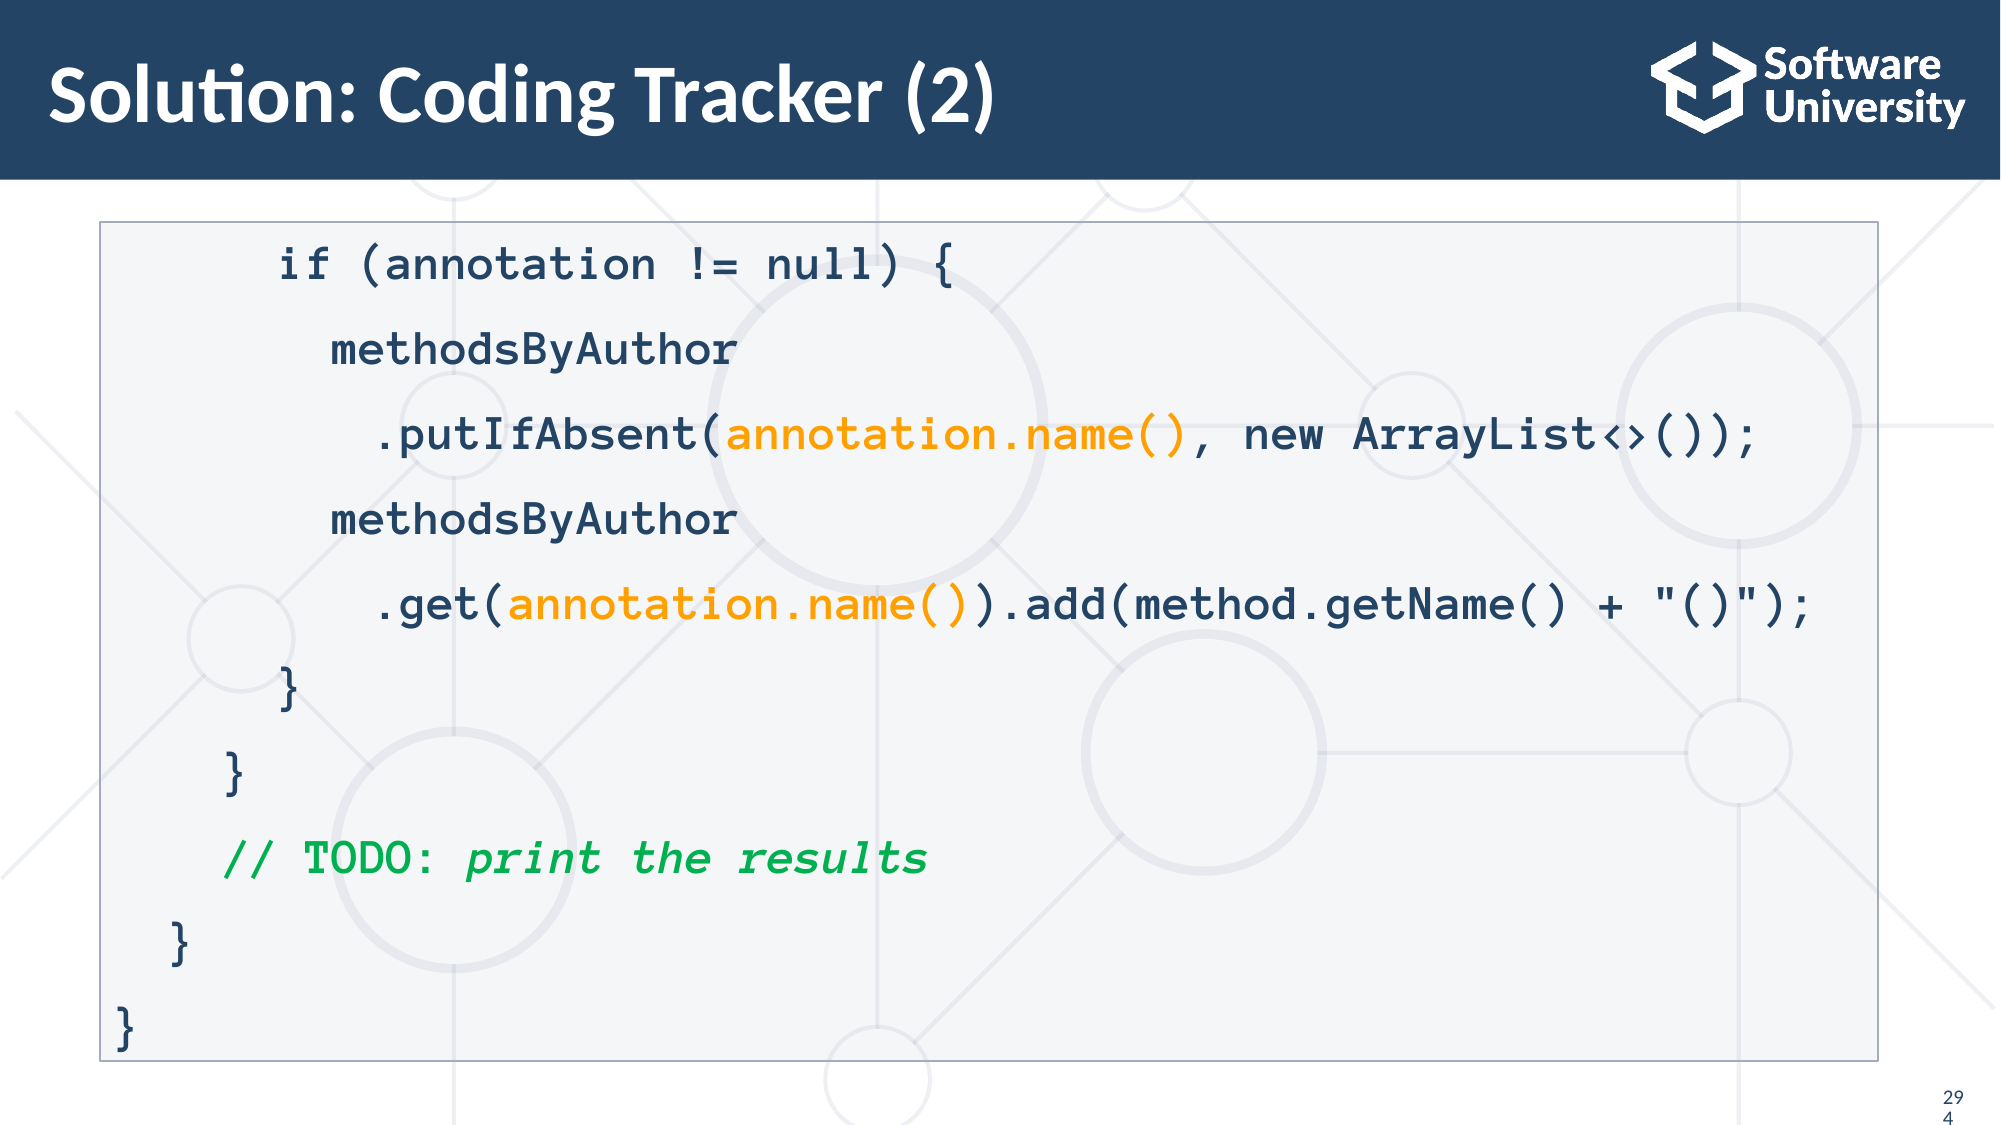

# Solution: Coding Tracker (2)
      if (annotation != null) {
        methodsByAuthor
	    .putIfAbsent(annotation.name(), new ArrayList<>());
        methodsByAuthor
	    .get(annotation.name()).add(method.getName() + "()");
      }
    }
    // TODO: print the results
  }
}
294